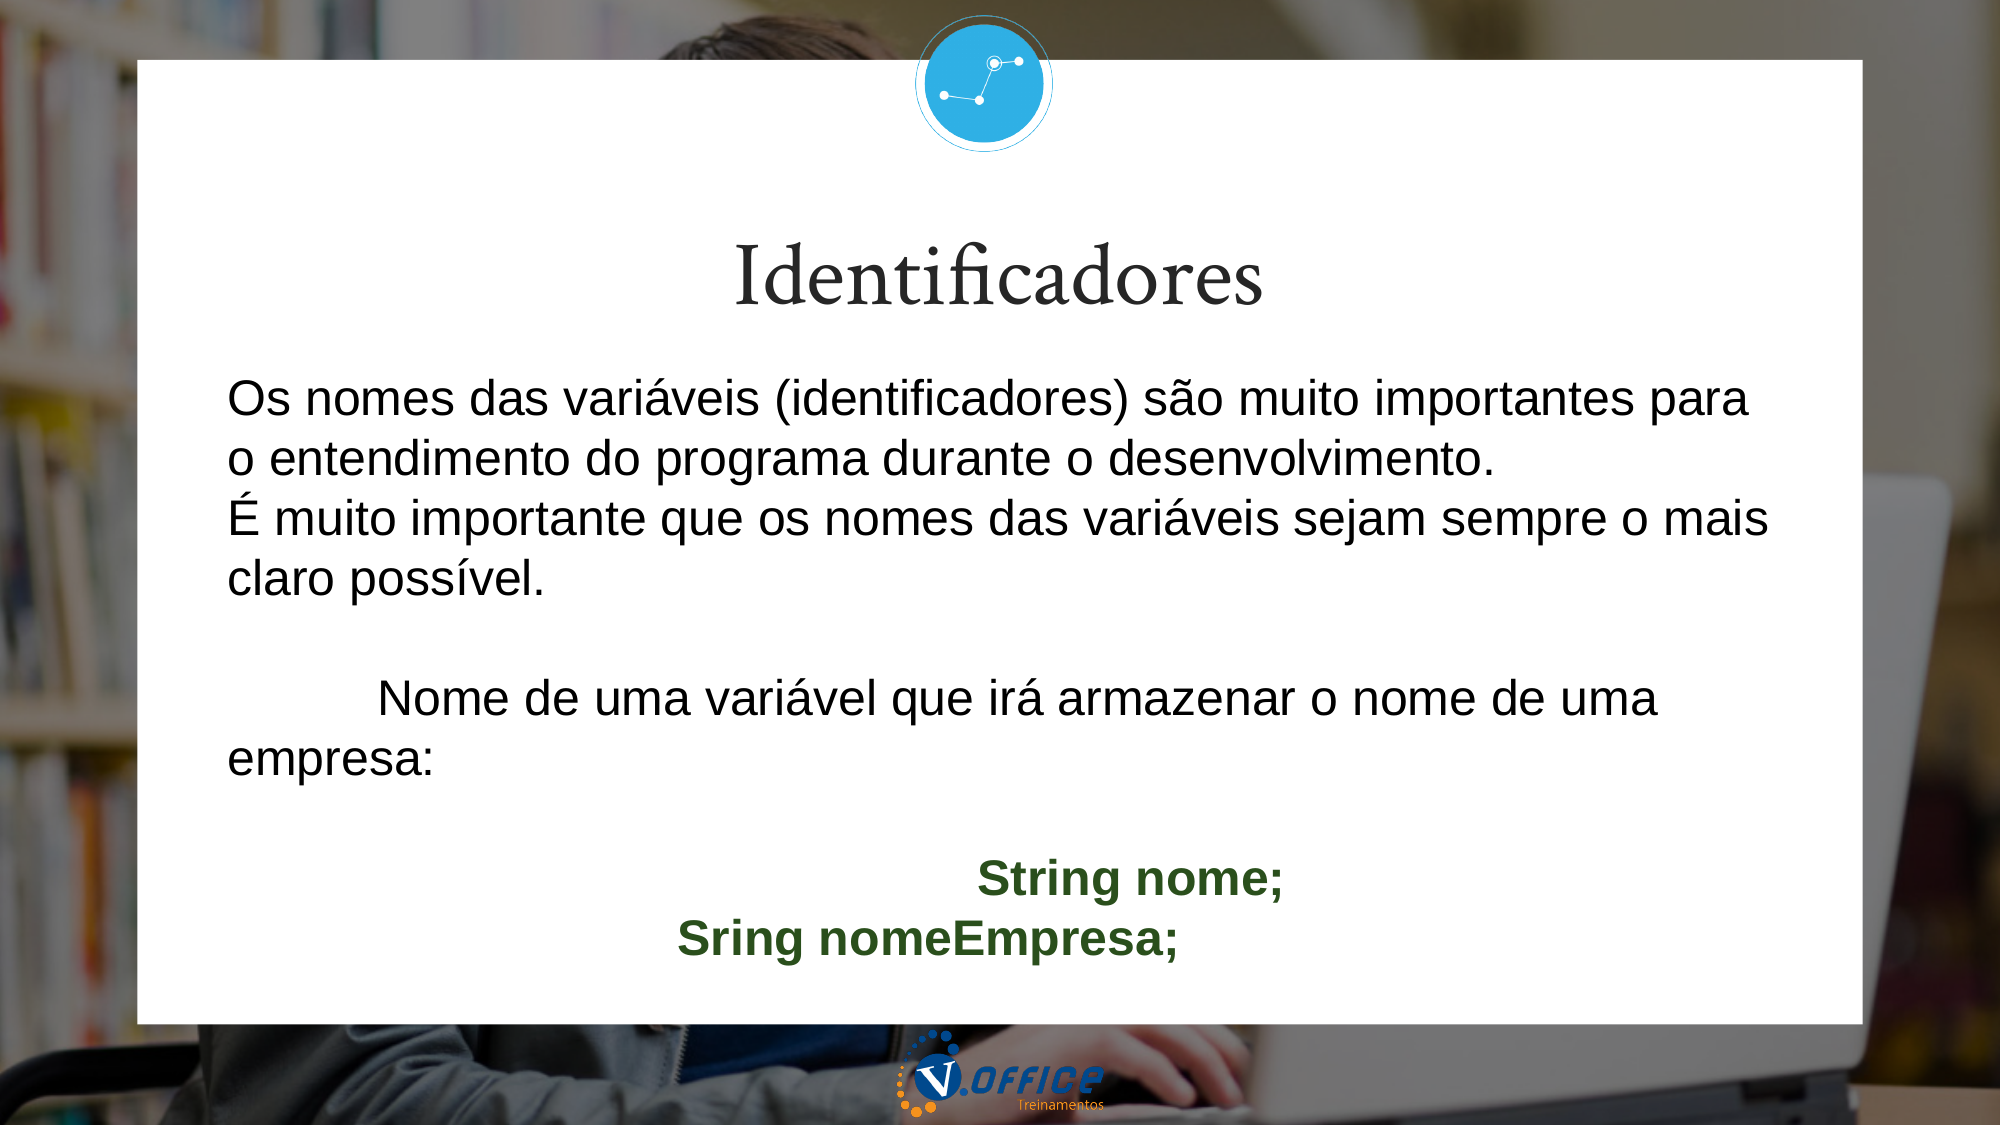

Identificadores
Os nomes das variáveis (identificadores) são muito importantes para o entendimento do programa durante o desenvolvimento.
É muito importante que os nomes das variáveis sejam sempre o mais claro possível.

	Nome de uma variável que irá armazenar o nome de uma empresa:

					String nome;
		Sring nomeEmpresa;